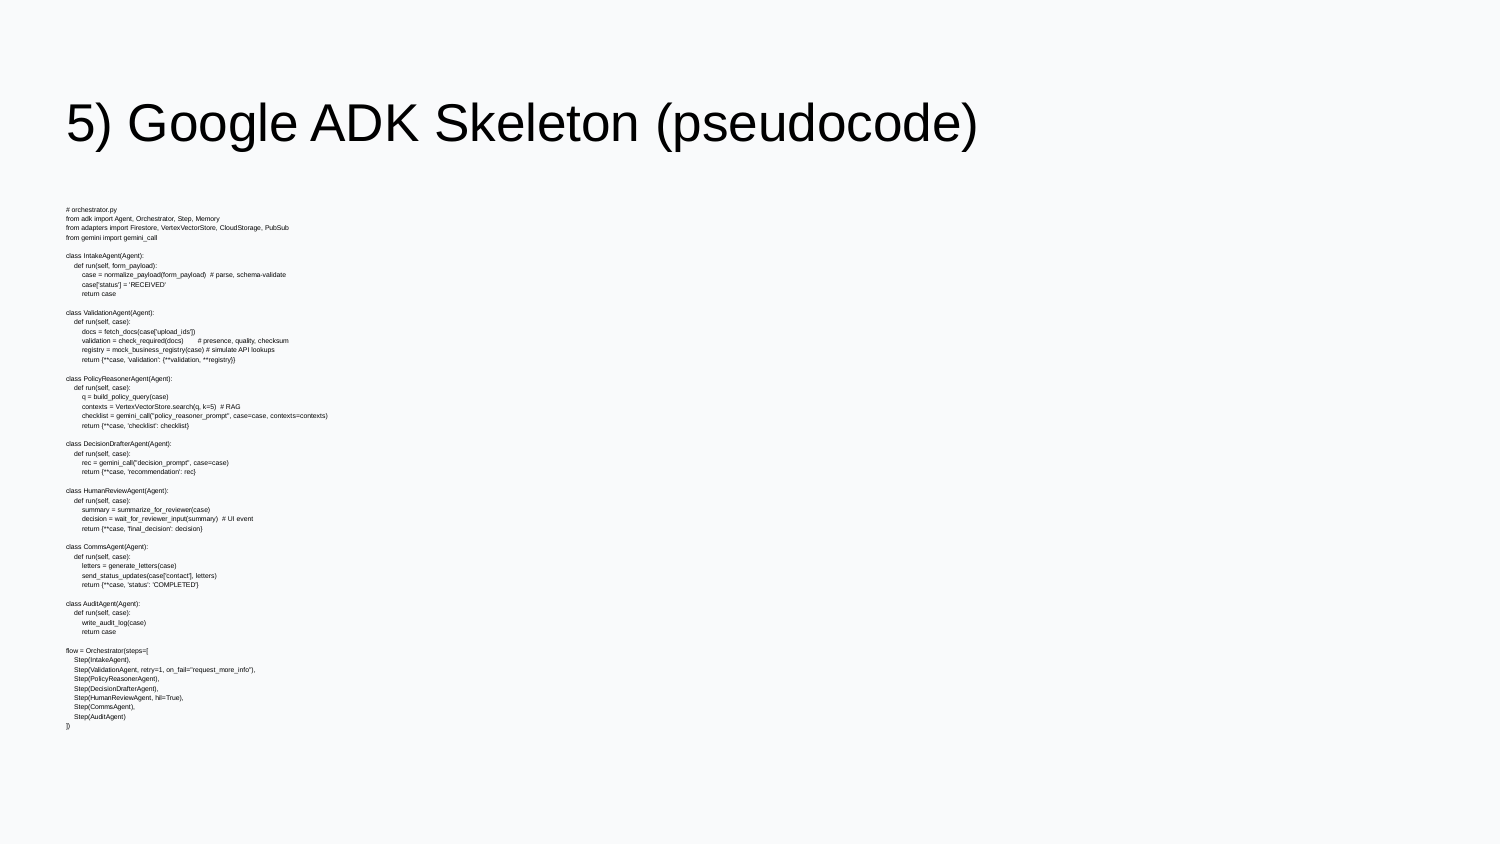

# 5) Google ADK Skeleton (pseudocode)
# orchestrator.py
from adk import Agent, Orchestrator, Step, Memory
from adapters import Firestore, VertexVectorStore, CloudStorage, PubSub
from gemini import gemini_call

class IntakeAgent(Agent):
    def run(self, form_payload):
        case = normalize_payload(form_payload)  # parse, schema-validate
        case['status'] = 'RECEIVED'
        return case

class ValidationAgent(Agent):
    def run(self, case):
        docs = fetch_docs(case['upload_ids'])
        validation = check_required(docs)       # presence, quality, checksum
        registry = mock_business_registry(case) # simulate API lookups
        return {**case, 'validation': {**validation, **registry}}

class PolicyReasonerAgent(Agent):
    def run(self, case):
        q = build_policy_query(case)
        contexts = VertexVectorStore.search(q, k=5)  # RAG
        checklist = gemini_call("policy_reasoner_prompt", case=case, contexts=contexts)
        return {**case, 'checklist': checklist}

class DecisionDrafterAgent(Agent):
    def run(self, case):
        rec = gemini_call("decision_prompt", case=case)
        return {**case, 'recommendation': rec}

class HumanReviewAgent(Agent):
    def run(self, case):
        summary = summarize_for_reviewer(case)
        decision = wait_for_reviewer_input(summary)  # UI event
        return {**case, 'final_decision': decision}

class CommsAgent(Agent):
    def run(self, case):
        letters = generate_letters(case)
        send_status_updates(case['contact'], letters)
        return {**case, 'status': 'COMPLETED'}

class AuditAgent(Agent):
    def run(self, case):
        write_audit_log(case)
        return case

flow = Orchestrator(steps=[
    Step(IntakeAgent),
    Step(ValidationAgent, retry=1, on_fail="request_more_info"),
    Step(PolicyReasonerAgent),
    Step(DecisionDrafterAgent),
    Step(HumanReviewAgent, hil=True),
    Step(CommsAgent),
    Step(AuditAgent)
])